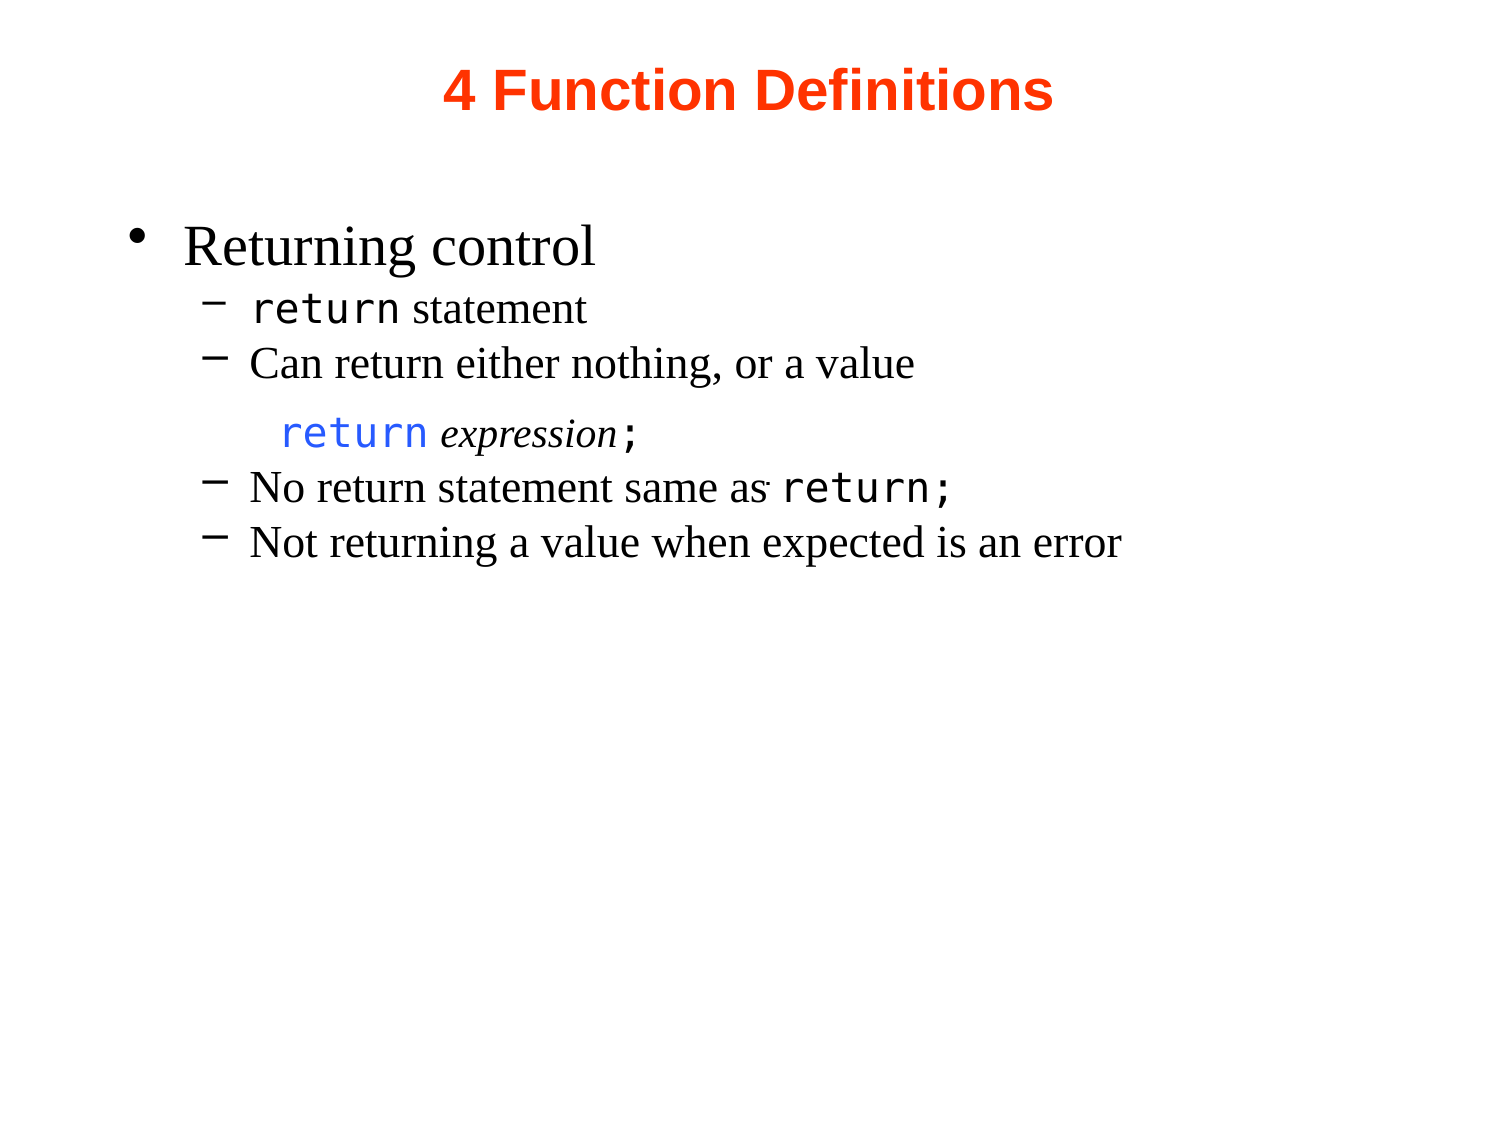

# 4 Function Definitions
10
Returning control
return statement
Can return either nothing, or a value
	return expression;
No return statement same as return;
Not returning a value when expected is an error